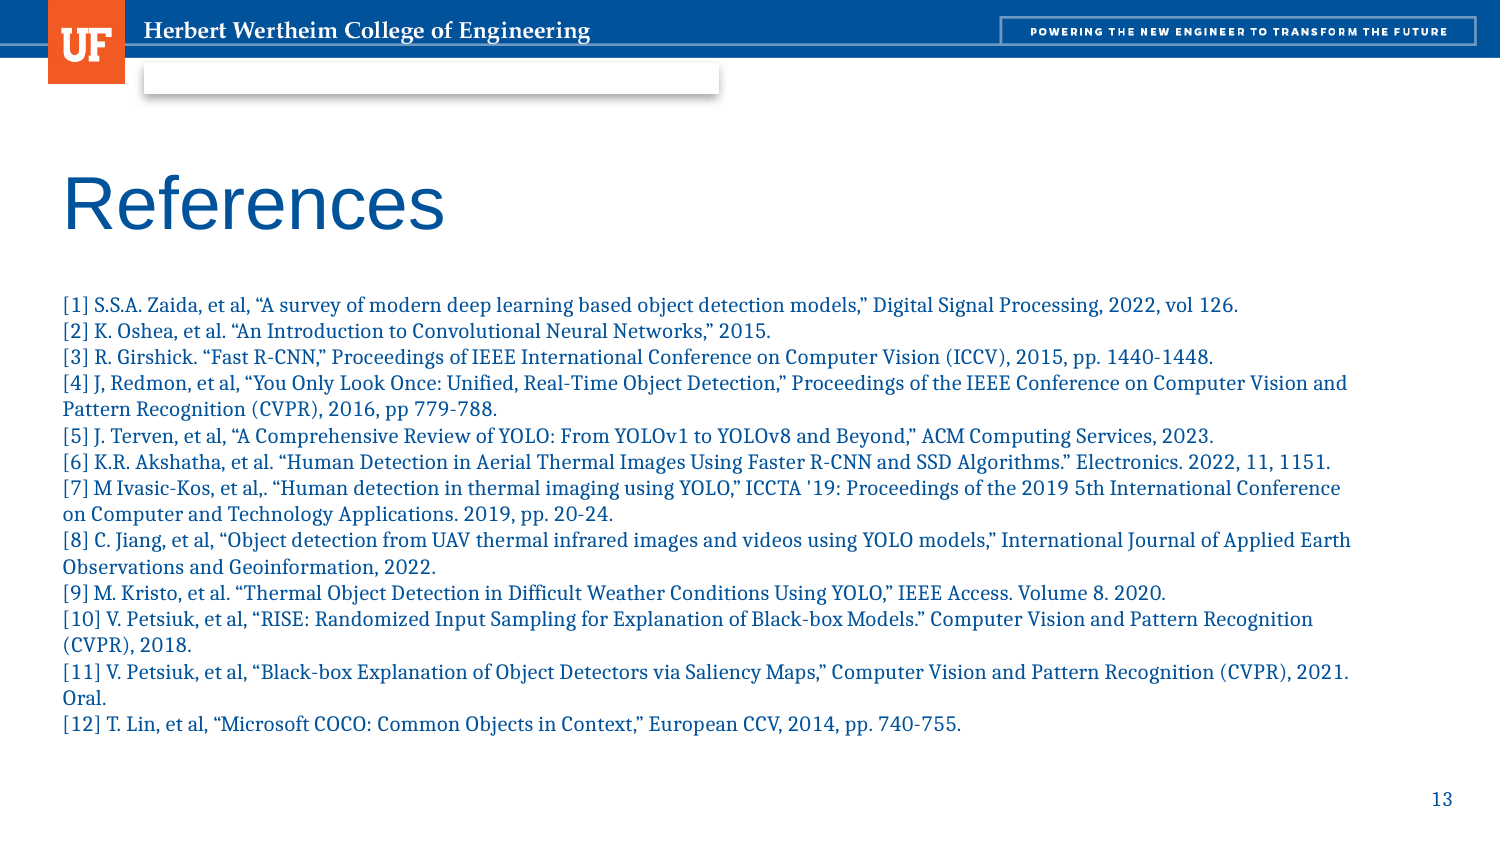

# References
[1] S.S.A. Zaida, et al, “A survey of modern deep learning based object detection models,” Digital Signal Processing, 2022, vol 126.
[2] K. Oshea, et al. “An Introduction to Convolutional Neural Networks,” 2015.
[3] R. Girshick. “Fast R-CNN,” Proceedings of IEEE International Conference on Computer Vision (ICCV), 2015, pp. 1440-1448.
[4] J, Redmon, et al, “You Only Look Once: Unified, Real-Time Object Detection,” Proceedings of the IEEE Conference on Computer Vision and Pattern Recognition (CVPR), 2016, pp 779-788.
[5] J. Terven, et al, “A Comprehensive Review of YOLO: From YOLOv1 to YOLOv8 and Beyond,” ACM Computing Services, 2023.
[6] K.R. Akshatha, et al. “Human Detection in Aerial Thermal Images Using Faster R-CNN and SSD Algorithms.” Electronics. 2022, 11, 1151.
[7] M Ivasic-Kos, et al,. “Human detection in thermal imaging using YOLO,” ICCTA '19: Proceedings of the 2019 5th International Conference on Computer and Technology Applications. 2019, pp. 20-24.
[8] C. Jiang, et al, “Object detection from UAV thermal infrared images and videos using YOLO models,” International Journal of Applied Earth Observations and Geoinformation, 2022.
[9] M. Kristo, et al. “Thermal Object Detection in Difficult Weather Conditions Using YOLO,” IEEE Access. Volume 8. 2020.
[10] V. Petsiuk, et al, “RISE: Randomized Input Sampling for Explanation of Black-box Models.” Computer Vision and Pattern Recognition (CVPR), 2018.
[11] V. Petsiuk, et al, “Black-box Explanation of Object Detectors via Saliency Maps,” Computer Vision and Pattern Recognition (CVPR), 2021. Oral.
[12] T. Lin, et al, “Microsoft COCO: Common Objects in Context,” European CCV, 2014, pp. 740-755.